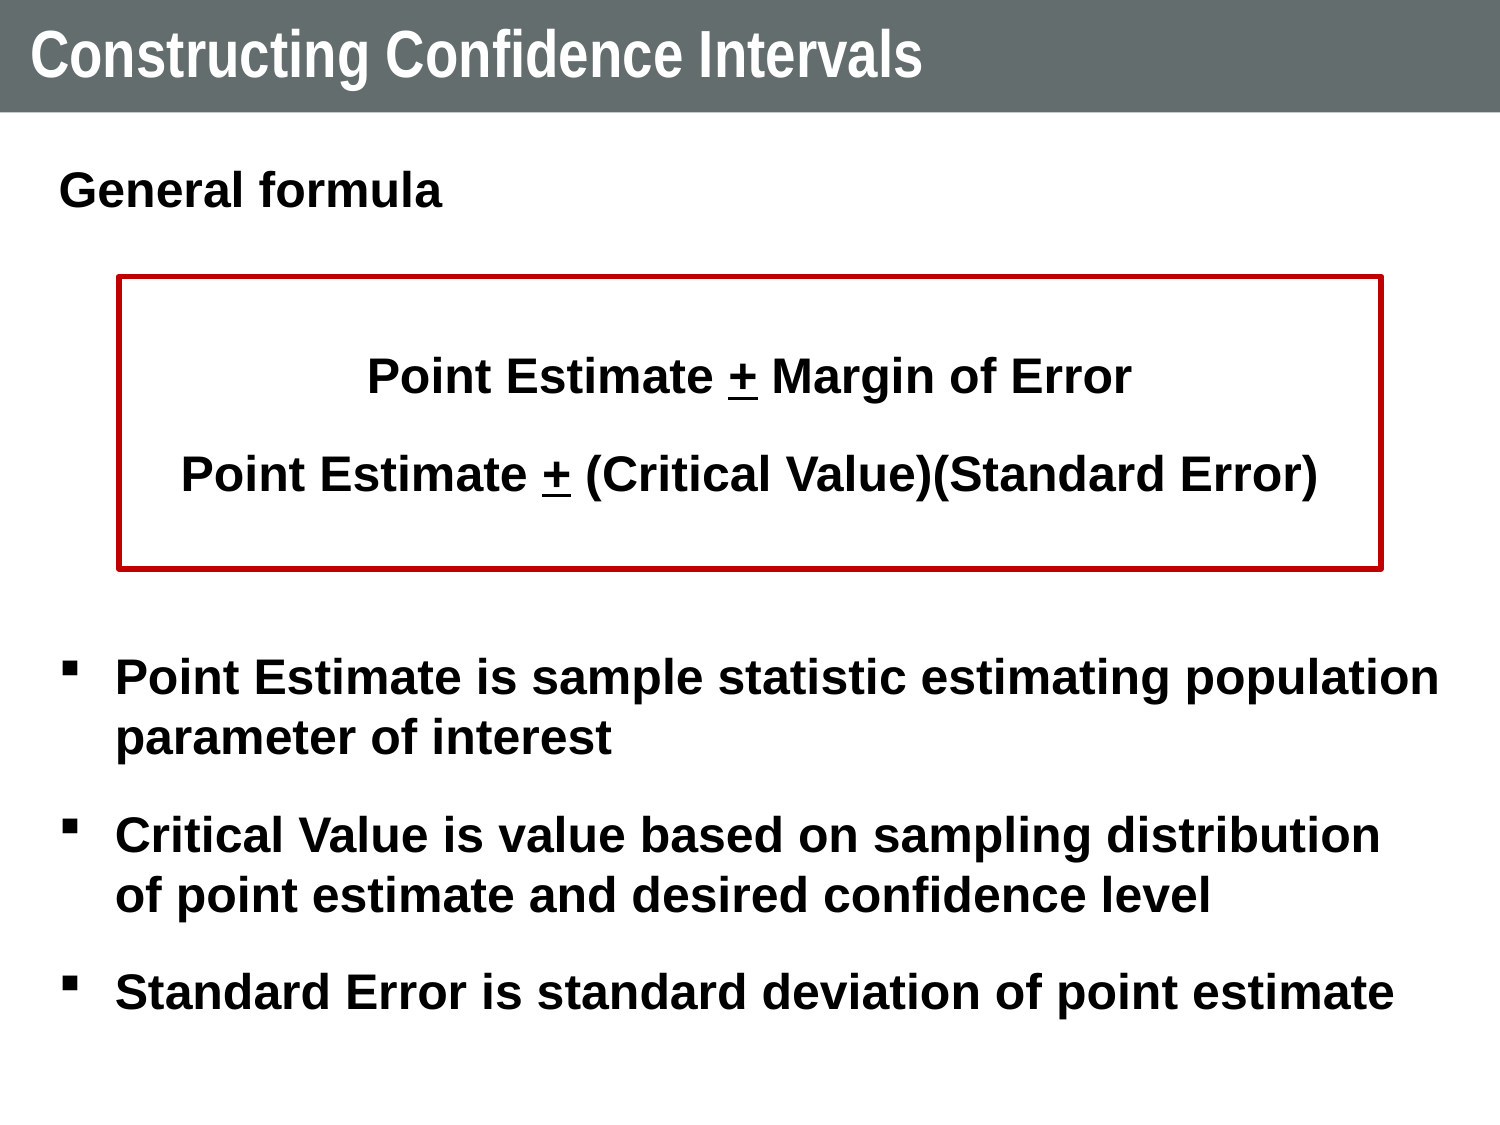

# Constructing Confidence Intervals
General formula

Point Estimate is sample statistic estimating population parameter of interest
Critical Value is value based on sampling distribution of point estimate and desired confidence level
Standard Error is standard deviation of point estimate

Point Estimate + Margin of Error
Point Estimate + (Critical Value)(Standard Error)